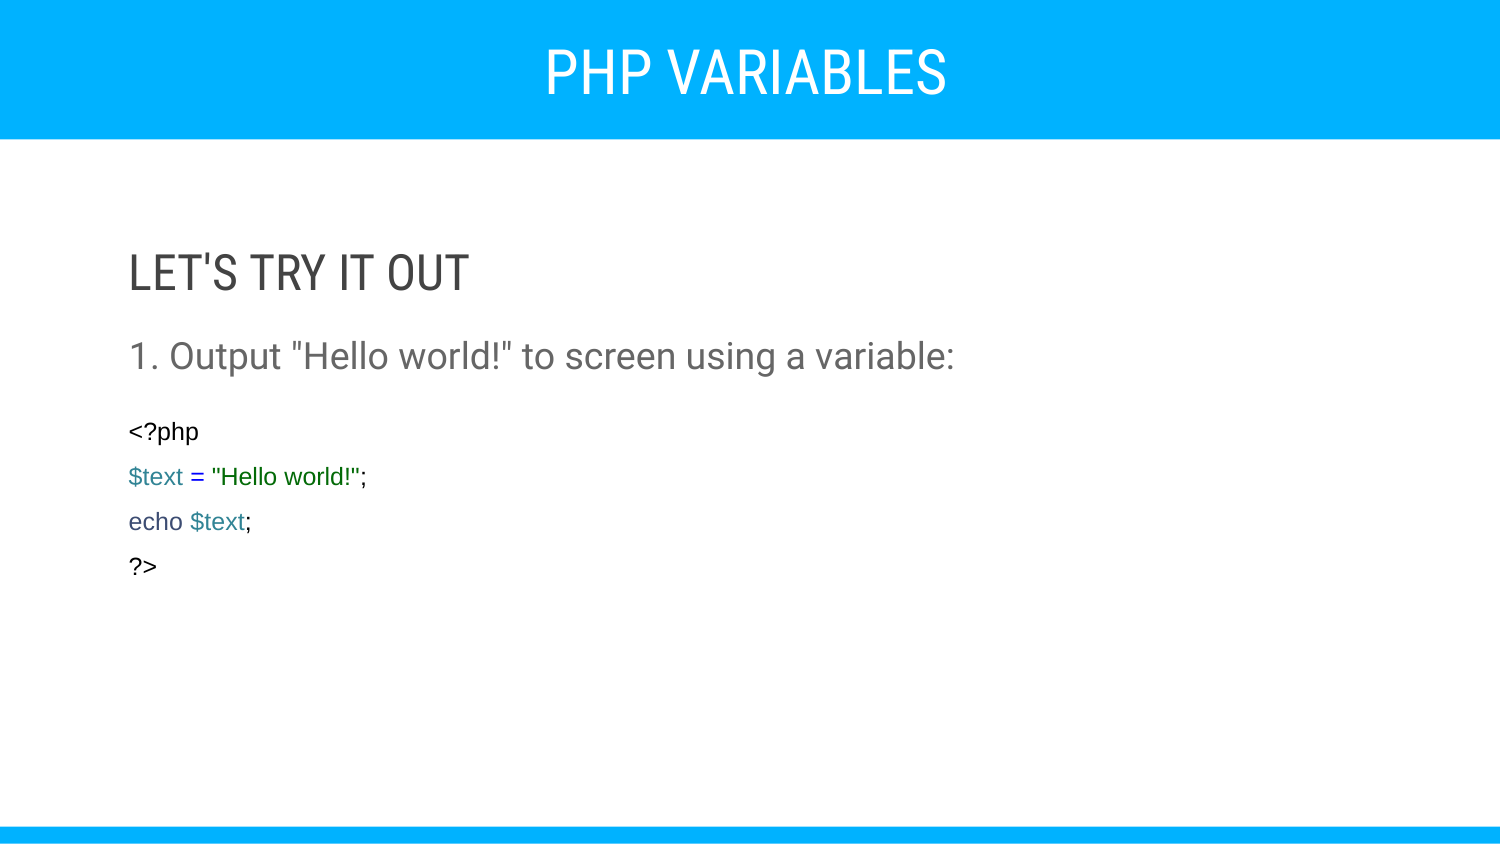

PHP VARIABLES
LET'S TRY IT OUT
1. Output "Hello world!" to screen using a variable:
<?php
$text = "Hello world!";
echo $text;
?>